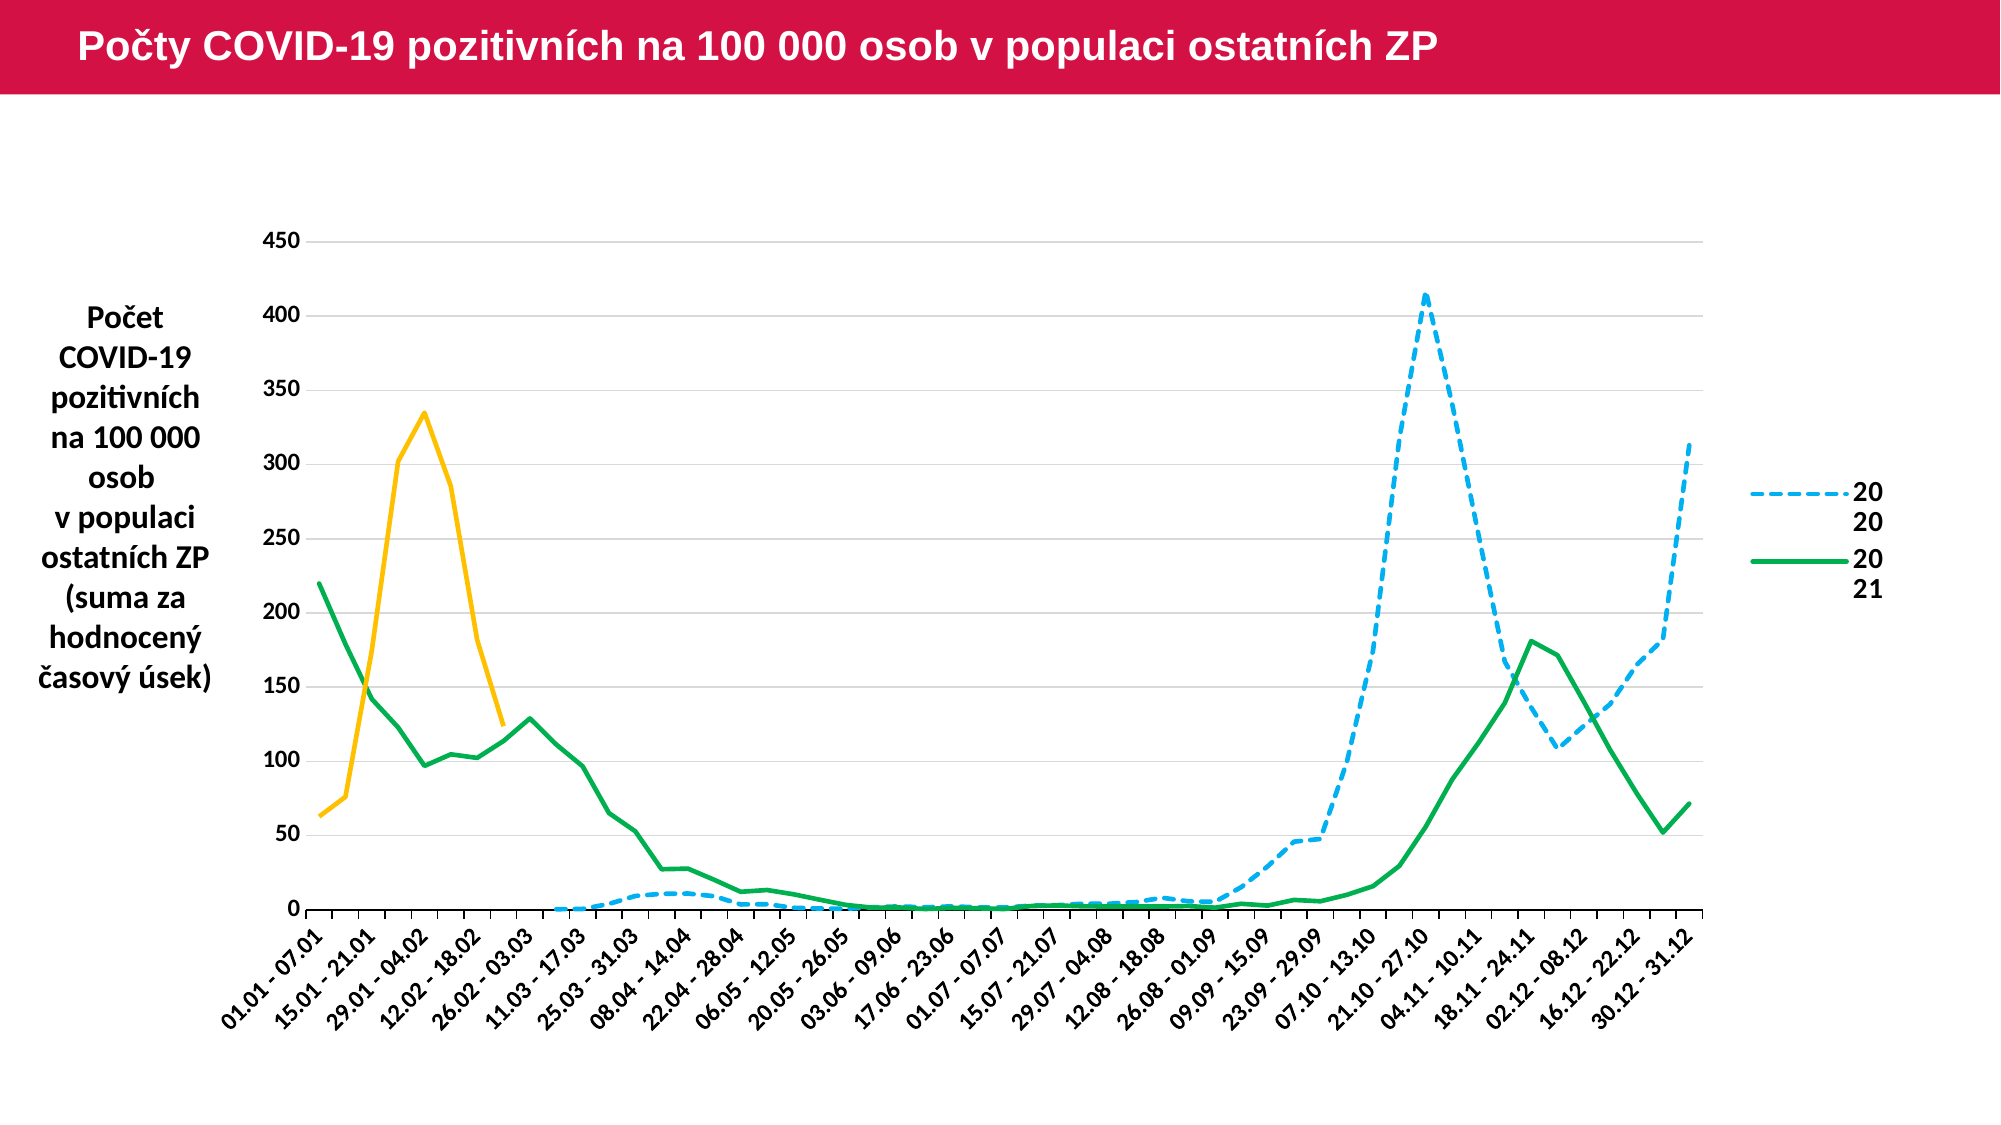

# Počty COVID-19 pozitivních na 100 000 osob v populaci ostatních ZP

### Chart

| Category | 2020 | 2021 | 2022 |
|---|---|---|---|
| 01.01 - 07.01 | None | 219.8213005 | 62.7946892 |
| 08.01 - 14.01 | None | 178.9727151 | 76.0517774 |
| 15.01 - 21.01 | None | 141.9499093 | 174.7258987 |
| 22.01 - 28.01 | None | 122.8362487 | 302.1776823 |
| 29.01 - 04.02 | None | 96.8972749 | 334.9566046 |
| 05.02 - 11.02 | None | 104.7083114 | 285.3980737 |
| 12.02 - 18.02 | None | 102.3014731 | 181.8698672 |
| 19.02 - 25.02 | None | 113.6959401 | 123.6577555 |
| 26.02 - 03.03 | None | 128.9063419 | None |
| 04.03 - 10.03 | 0.3253185 | 111.331638 | None |
| 11.03 - 17.03 | 0.4879778 | 96.6369115 | None |
| 18.03 - 24.03 | 3.9038228 | 65.1186675 | None |
| 25.03 - 31.03 | 9.2715791 | 52.8341178 | None |
| 01.04 - 07.04 | 10.7266317 | 27.290304 | None |
| 08.04 - 14.04 | 10.8733225 | 27.6832786 | None |
| 15.04 - 21.04 | 9.0749542 | 20.0969254 | None |
| 22.04 - 28.04 | 3.5599915 | 12.0893078 | None |
| 29.04 - 05.05 | 3.7173098 | 13.2891583 | None |
| 06.05 - 12.05 | 1.2926326 | 10.3903247 | None |
| 13.05 - 19.05 | 0.8077492 | 6.7264505 | None |
| 20.05 - 26.05 | 0.6460824 | 3.2119275 | None |
| 27.05 - 02.06 | 1.6149036 | 1.3771828 | None |
| 03.06 - 09.06 | 2.2603138 | 1.5305146 | None |
| 10.06 - 16.06 | 1.6140903 | 0.4592134 | None |
| 17.06 - 23.06 | 2.2591394 | 1.2247266 | None |
| 24.06 - 30.06 | 1.6132518 | 0.9186631 | None |
| 01.07 - 07.07 | 1.4515988 | 0.4592099 | None |
| 08.07 - 14.07 | 2.7415463 | 2.4476508 | None |
| 15.07 - 21.07 | 3.063676 | 2.90487 | None |
| 22.07 - 28.07 | 4.0306263 | 2.2919483 | None |
| 29.07 - 04.08 | 4.0298791 | 2.1386224 | None |
| 05.08 - 11.08 | 5.1563917 | 2.140784 | None |
| 12.08 - 18.08 | 8.0538123 | 2.1431665 | None |
| 19.08 - 25.08 | 5.6355445 | 2.4520584 | None |
| 26.08 - 01.09 | 5.311401 | 1.3808001 | None |
| 02.09 - 08.09 | 15.2737539 | 3.9912928 | None |
| 09.09 - 15.09 | 29.220284 | 2.7641362 | None |
| 16.09 - 22.09 | 45.8534677 | 6.6054561 | None |
| 23.09 - 29.09 | 47.7106111 | 5.685686 | None |
| 30.09 - 06.10 | 99.2661339 | 9.9937116 | None |
| 07.10 - 13.10 | 174.9373513 | 15.8472753 | None |
| 14.10 - 20.10 | 317.6551218 | 29.5610188 | None |
| 21.10 - 27.10 | 416.990285 | 55.9277222 | None |
| 28.10 - 03.11 | 340.9536852 | 87.7249783 | None |
| 04.11 - 10.11 | 252.6387772 | 112.4534914 | None |
| 11.11 - 17.11 | 167.1260003 | 139.3656163 | None |
| 18.11 - 24.11 | 136.3127403 | 181.1297679 | None |
| 25.11 - 01.12 | 108.239497 | 171.4910762 | None |
| 02.12 - 08.12 | 123.9240431 | 140.0400025 | None |
| 09.12 - 15.12 | 138.5392582 | 107.619158 | None |
| 16.12 - 22.12 | 165.0236678 | 78.5781682 | None |
| 23.12 - 29.12 | 182.093002 | 51.9916998 | None |
| 30.12 - 31.12 | 313.0152723 | 71.5051841 | None |
Počet COVID-19 pozitivních na 100 000 osob  v populaci ostatních ZP (suma za hodnocený časový úsek)